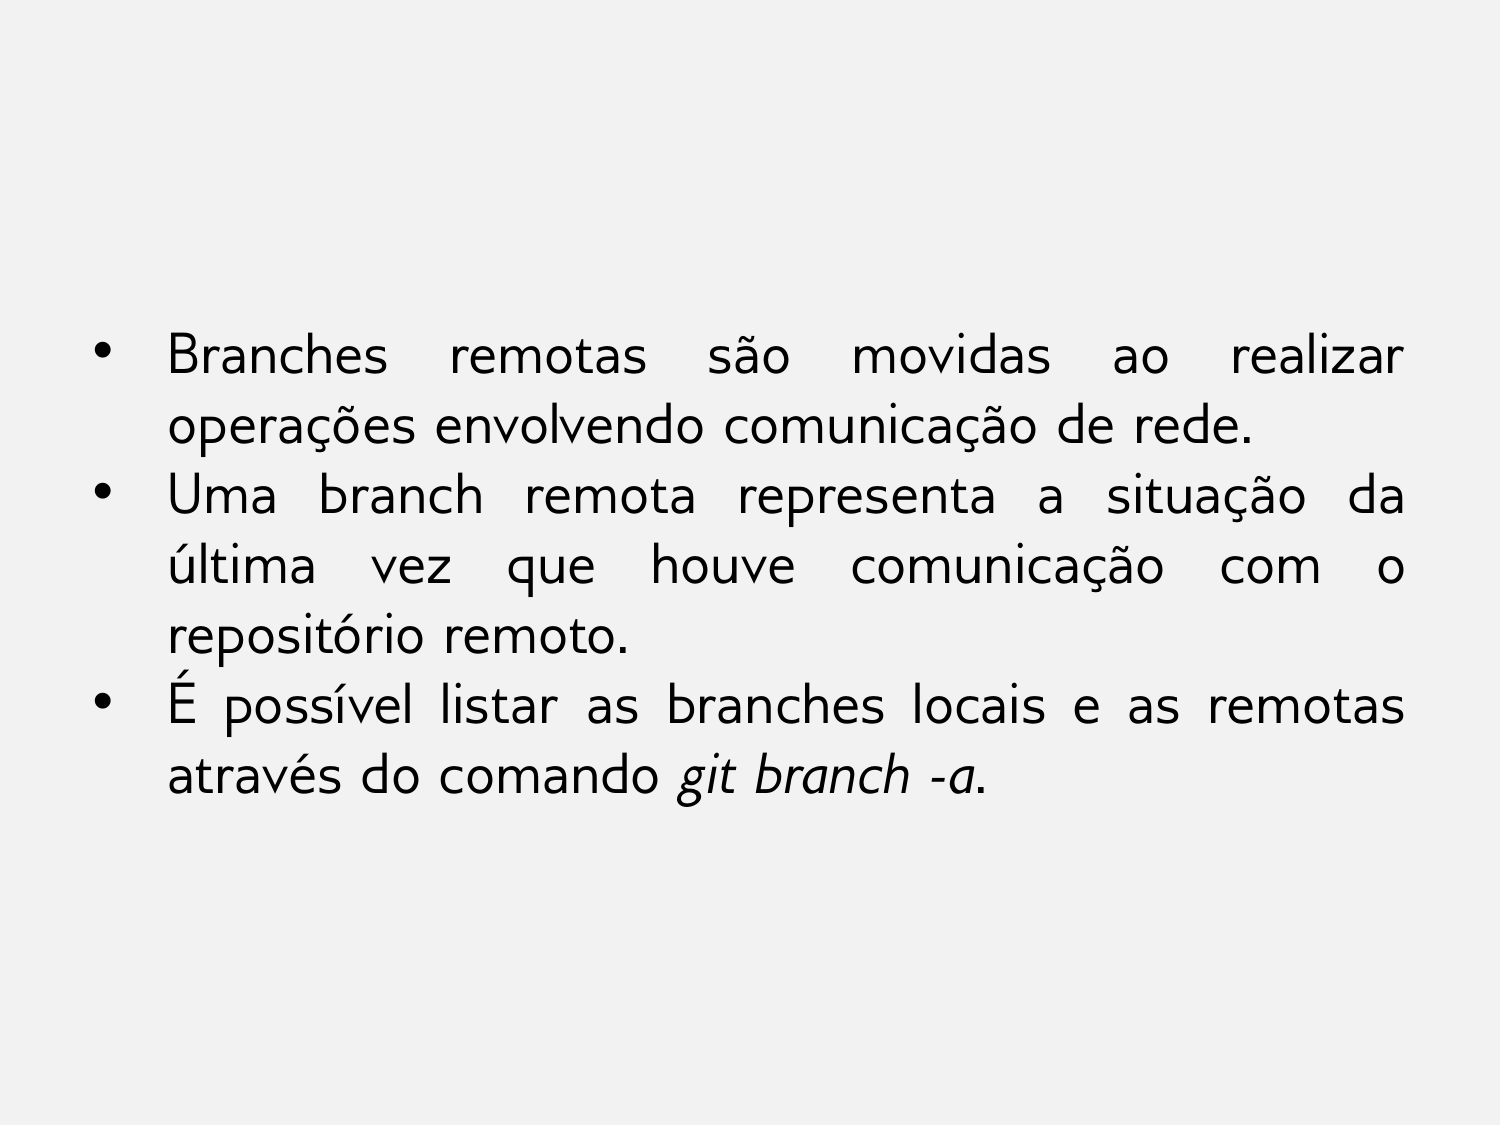

Branches remotas são movidas ao realizar operações envolvendo comunicação de rede.
Uma branch remota representa a situação da última vez que houve comunicação com o repositório remoto.
É possível listar as branches locais e as remotas através do comando git branch -a.